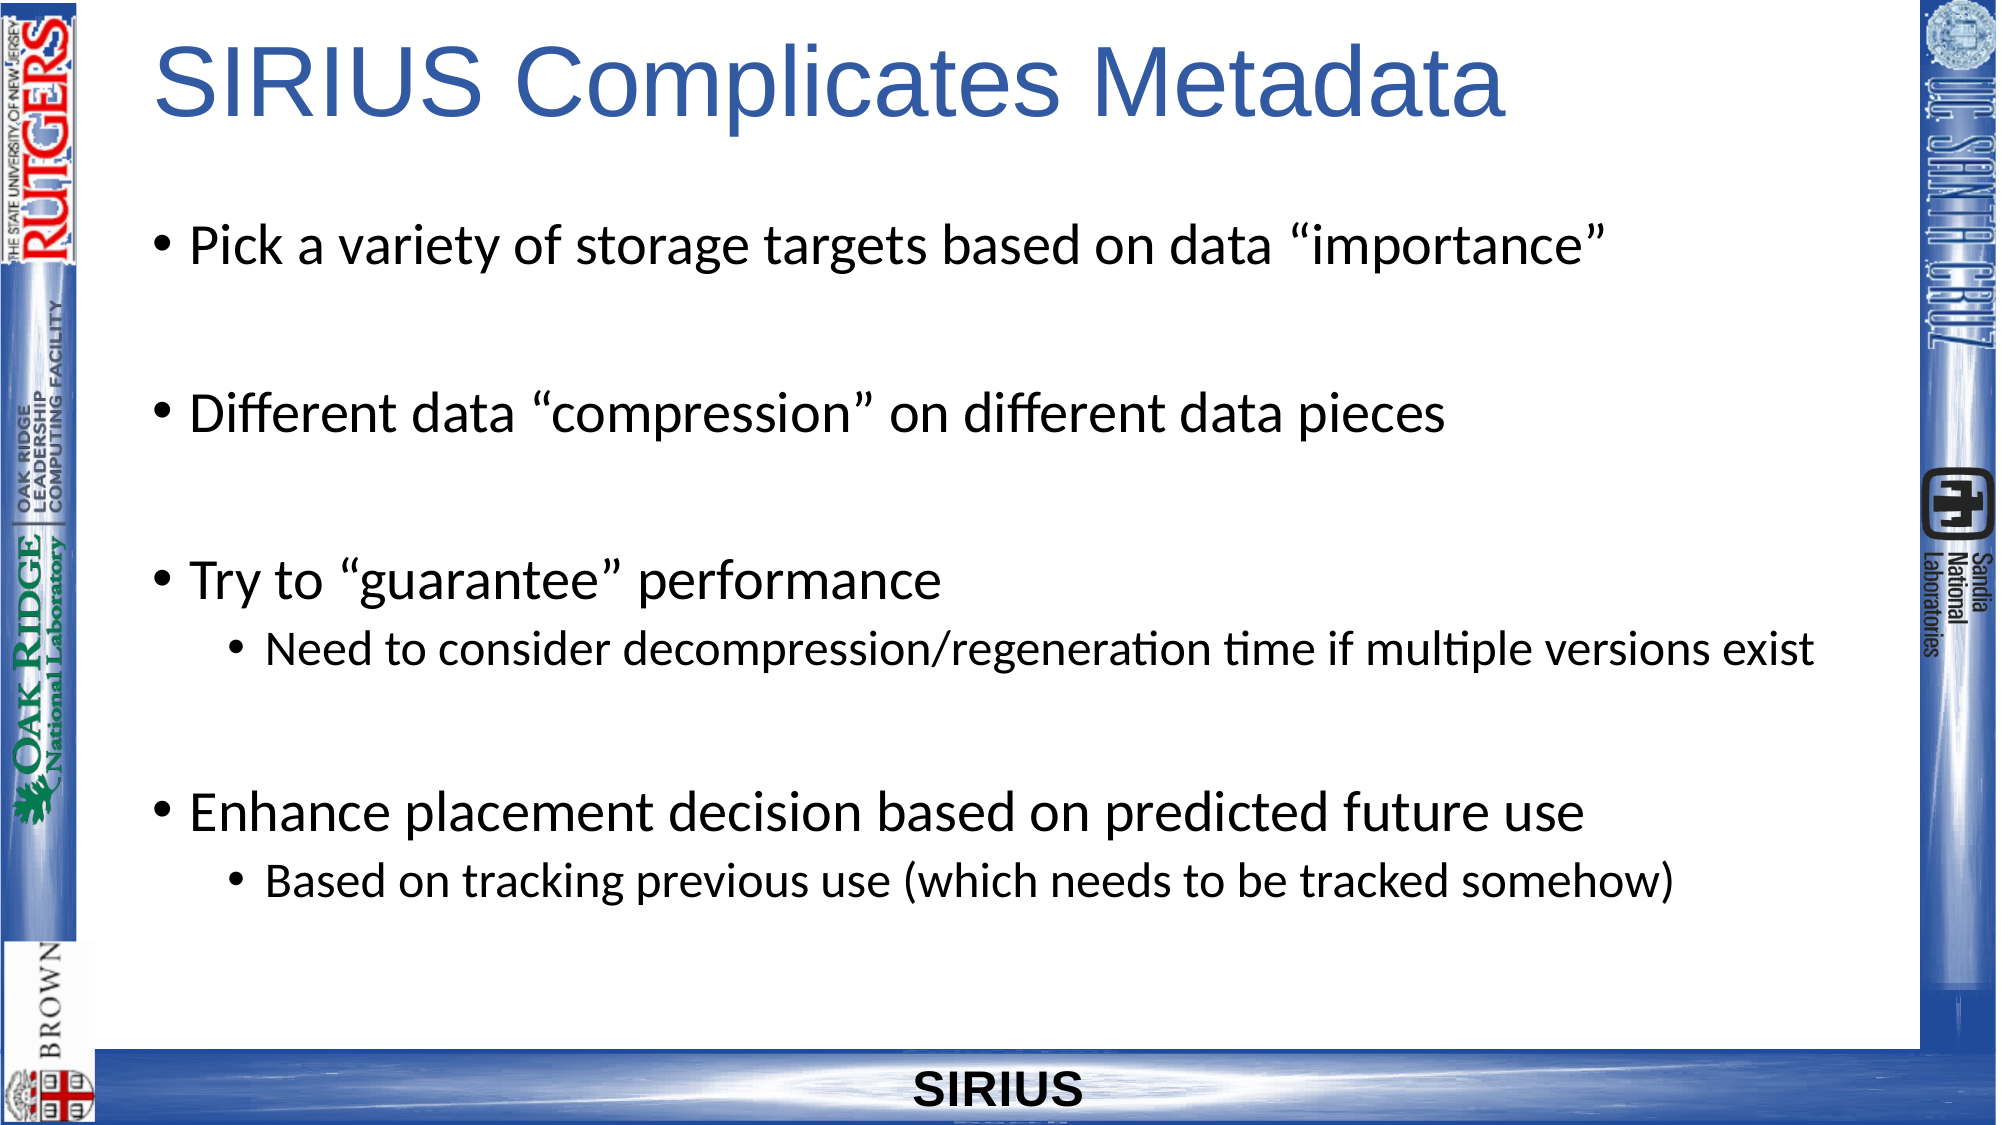

# SIRIUS Complicates Metadata
Pick a variety of storage targets based on data “importance”

Different data “compression” on different data pieces

Try to “guarantee” performance
Need to consider decompression/regeneration time if multiple versions exist

Enhance placement decision based on predicted future use
Based on tracking previous use (which needs to be tracked somehow)